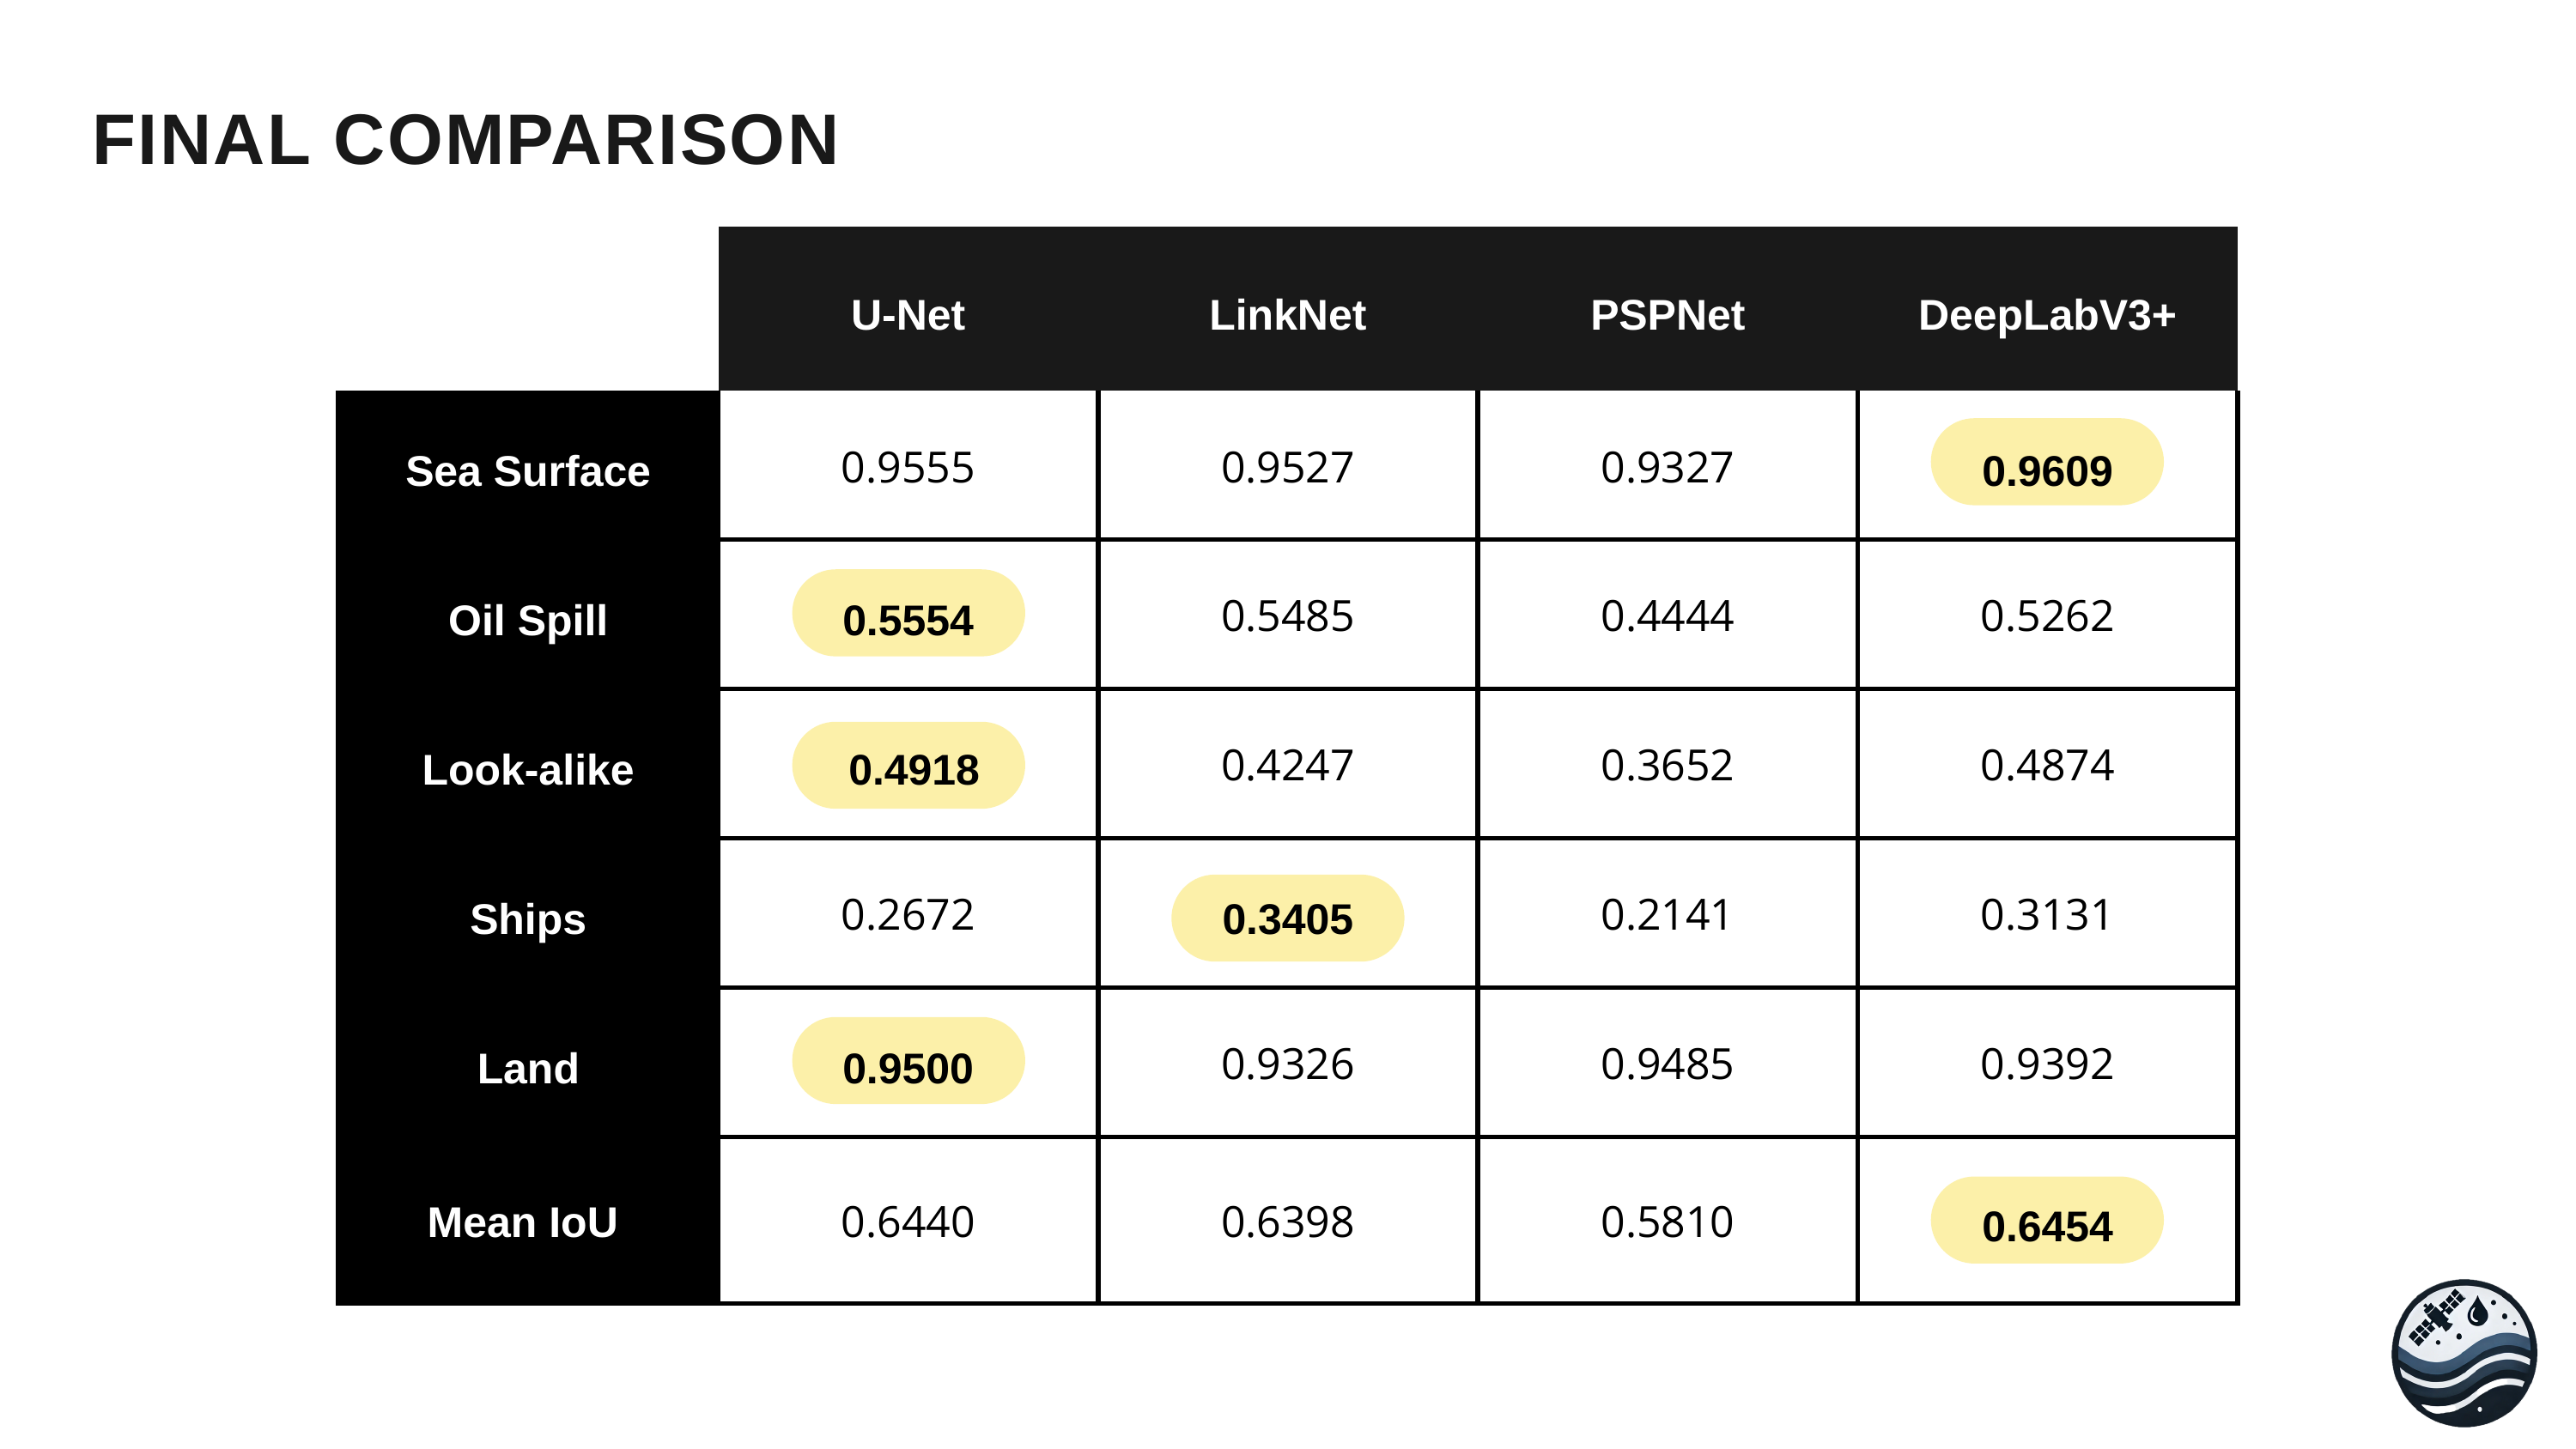

FINAL COMPARISON
|  | U-Net | LinkNet | PSPNet | DeepLabV3+ |
| --- | --- | --- | --- | --- |
| Sea Surface | 0.9555 | 0.9527 | 0.9327 | 0.9609 |
| Oil Spill | 0.5554 | 0.5485 | 0.4444 | 0.5262 |
| Look-alike | 0.4918 | 0.4247 | 0.3652 | 0.4874 |
| Ships | 0.2672 | 0.3405 | 0.2141 | 0.3131 |
| Land | 0.9500 | 0.9326 | 0.9485 | 0.9392 |
| Mean IoU | 0.6440 | 0.6398 | 0.5810 | 0.6454 |